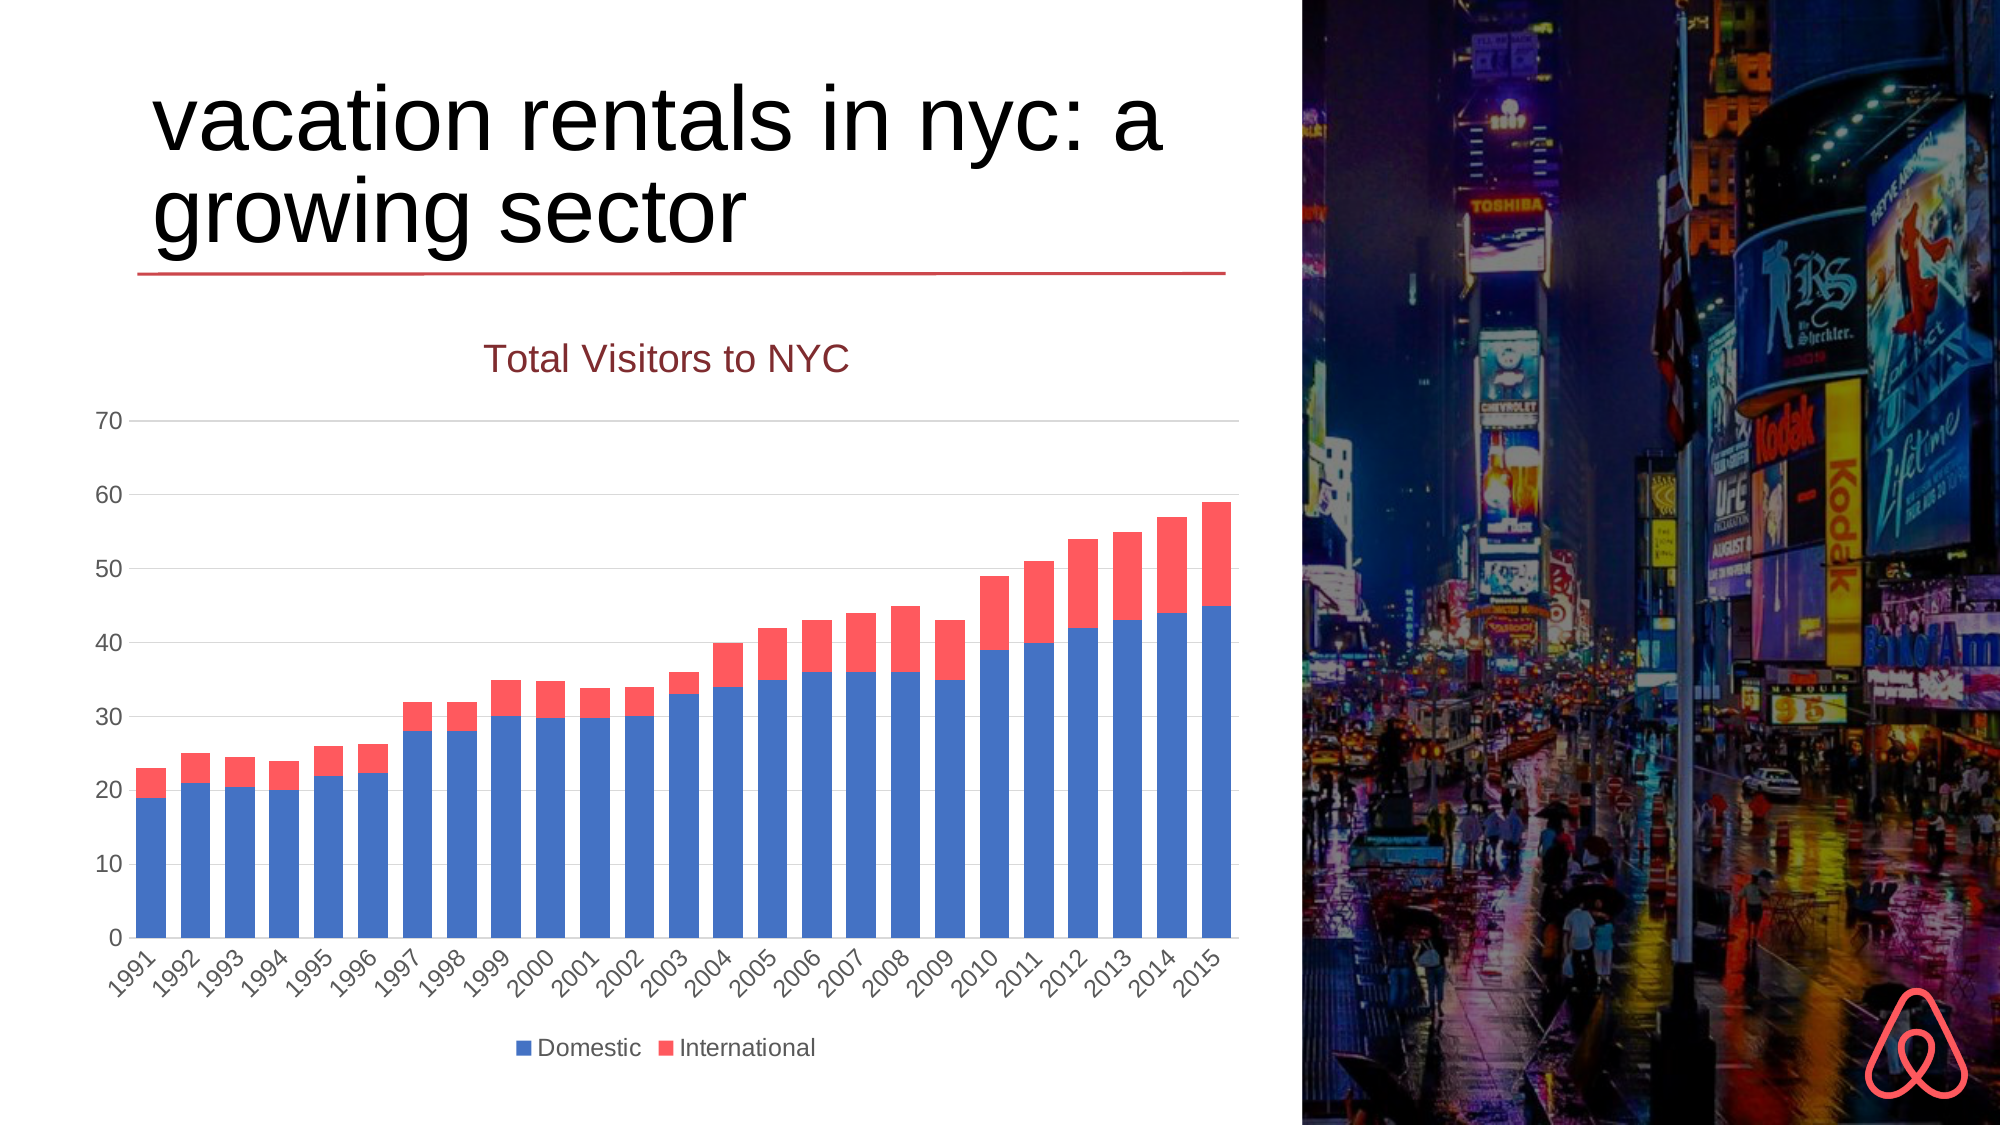

# vacation rentals in nyc: a growing sector

### Chart: Total Visitors to NYC

| Category | Domestic | International |
|---|---|---|
| 1991 | 19.0 | 4.0 |
| 1992 | 21.0 | 4.0 |
| 1993 | 20.5 | 4.0 |
| 1994 | 20.0 | 4.0 |
| 1995 | 22.0 | 4.0 |
| 1996 | 22.3 | 4.0 |
| 1997 | 28.0 | 4.0 |
| 1998 | 28.0 | 4.0 |
| 1999 | 30.0 | 5.0 |
| 2000 | 29.8 | 5.0 |
| 2001 | 29.8 | 4.0 |
| 2002 | 30.0 | 4.0 |
| 2003 | 33.0 | 3.0 |
| 2004 | 34.0 | 6.0 |
| 2005 | 35.0 | 7.0 |
| 2006 | 36.0 | 7.0 |
| 2007 | 36.0 | 8.0 |
| 2008 | 36.0 | 9.0 |
| 2009 | 35.0 | 8.0 |
| 2010 | 39.0 | 10.0 |
| 2011 | 40.0 | 11.0 |
| 2012 | 42.0 | 12.0 |
| 2013 | 43.0 | 12.0 |
| 2014 | 44.0 | 13.0 |
| 2015 | 45.0 | 14.0 |